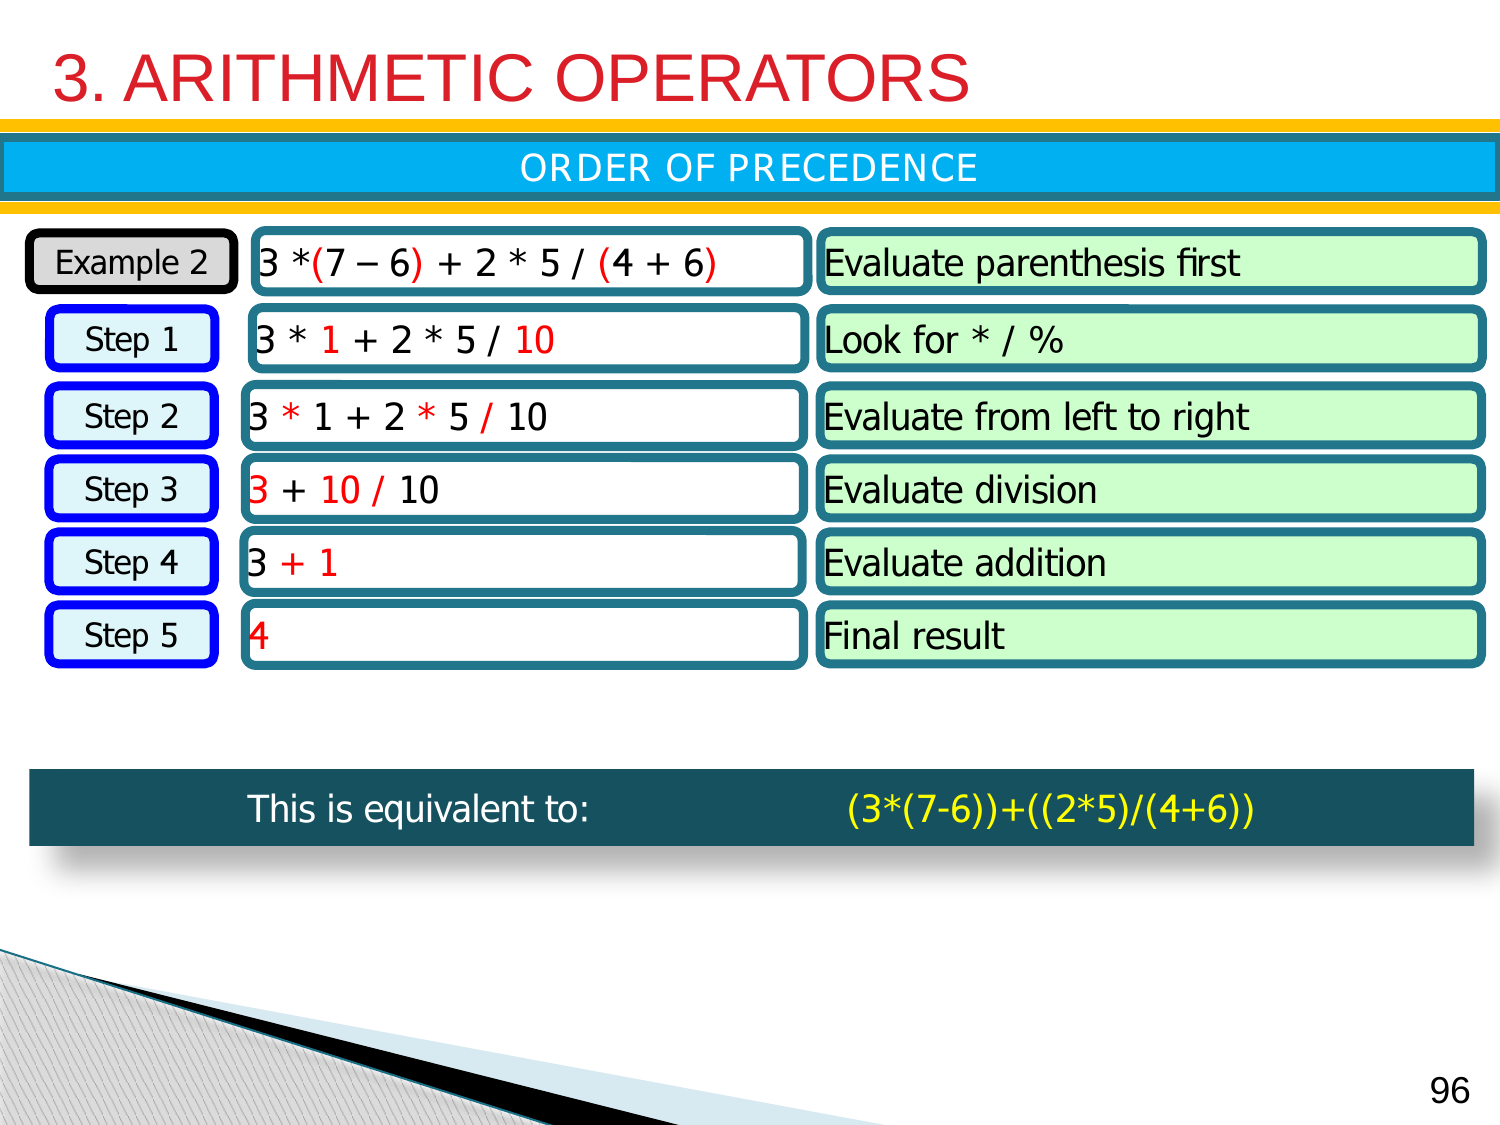

# 3. ARITHMETIC OPERATORS

ORDER OF PRECEDENCE

3 *(7 – 6) + 2 * 5 / (4 + 6)

Evaluate parenthesis first

Example 2

3 * 1 + 2 * 5 / 10

Look for * / %

Step 1

3 * 1 + 2 * 5 / 10

Evaluate from left to right

Step 2

3 + 10 / 10

Evaluate division

Step 3

3 + 1

Evaluate addition

Step 4

4

Final result

Step 5

This is equivalent to:		(3*(7-6))+((2*5)/(4+6))
96